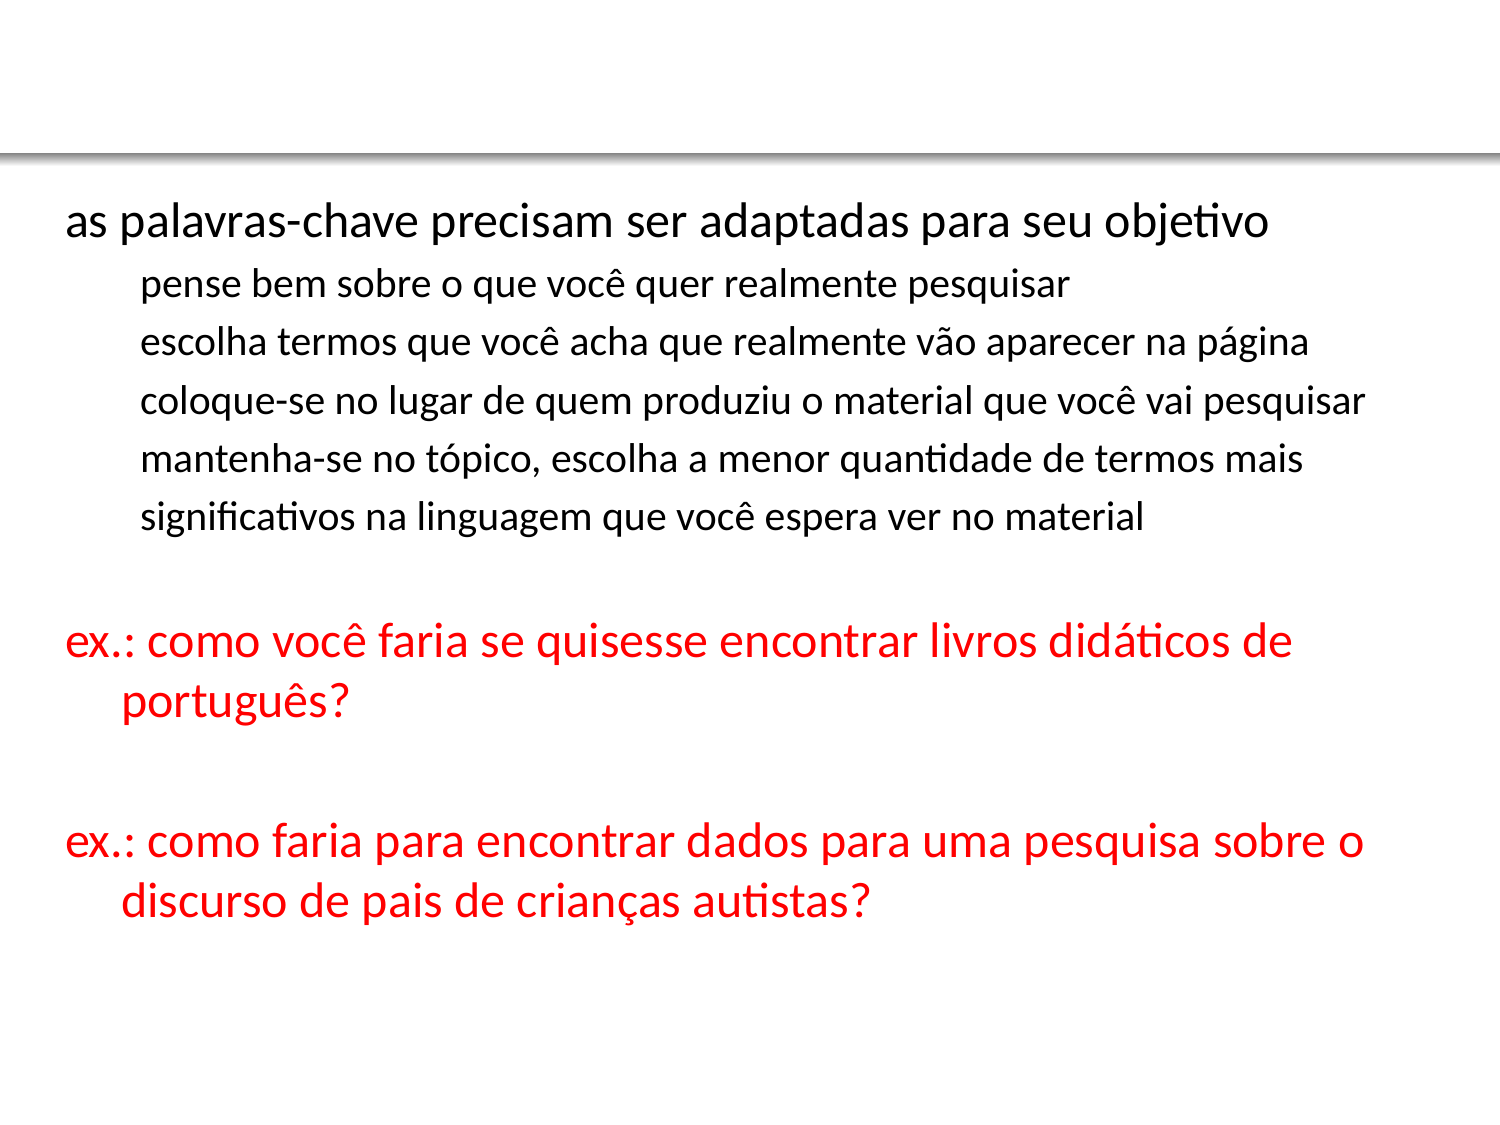

#
as palavras-chave precisam ser adaptadas para seu objetivo
pense bem sobre o que você quer realmente pesquisar
escolha termos que você acha que realmente vão aparecer na página
coloque-se no lugar de quem produziu o material que você vai pesquisar
mantenha-se no tópico, escolha a menor quantidade de termos mais
significativos na linguagem que você espera ver no material

ex.: como você faria se quisesse encontrar livros didáticos de português?

ex.: como faria para encontrar dados para uma pesquisa sobre o discurso de pais de crianças autistas?